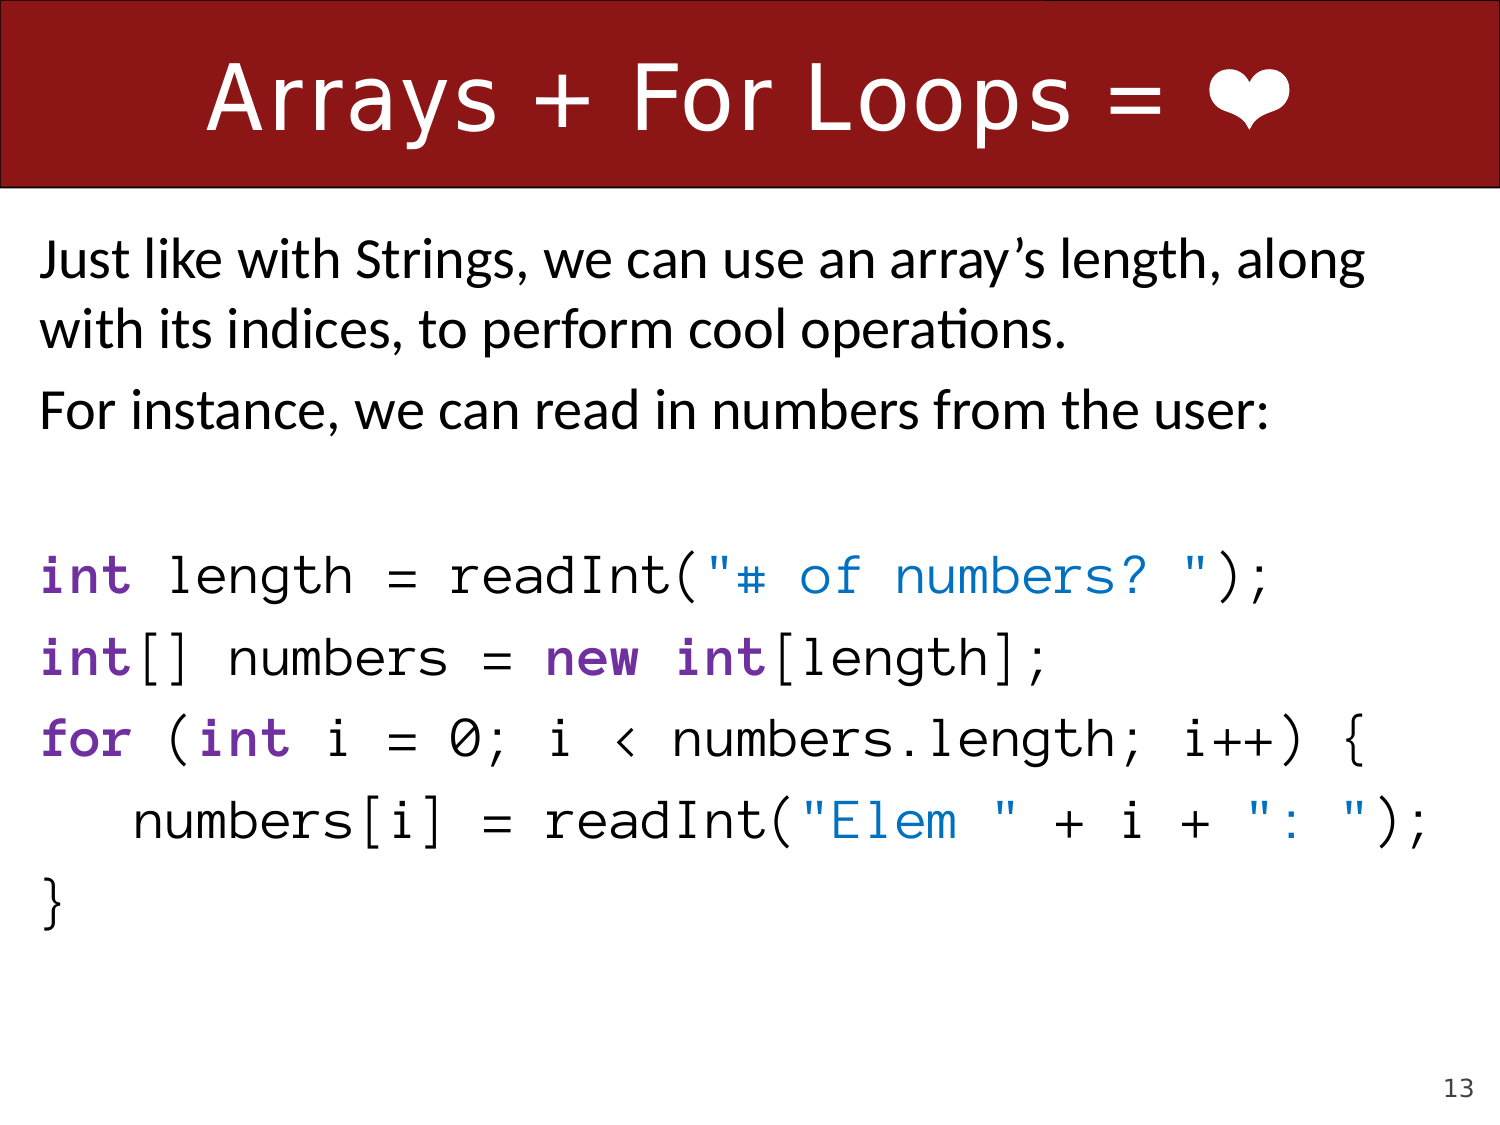

# Arrays + For Loops = ❤️
Just like with Strings, we can use an array’s length, along with its indices, to perform cool operations.
For instance, we can read in numbers from the user:

int length = readInt("# of numbers? ");
int[] numbers = new int[length];
for (int i = 0; i < numbers.length; i++) {
   numbers[i] = readInt("Elem " + i + ": ");
}